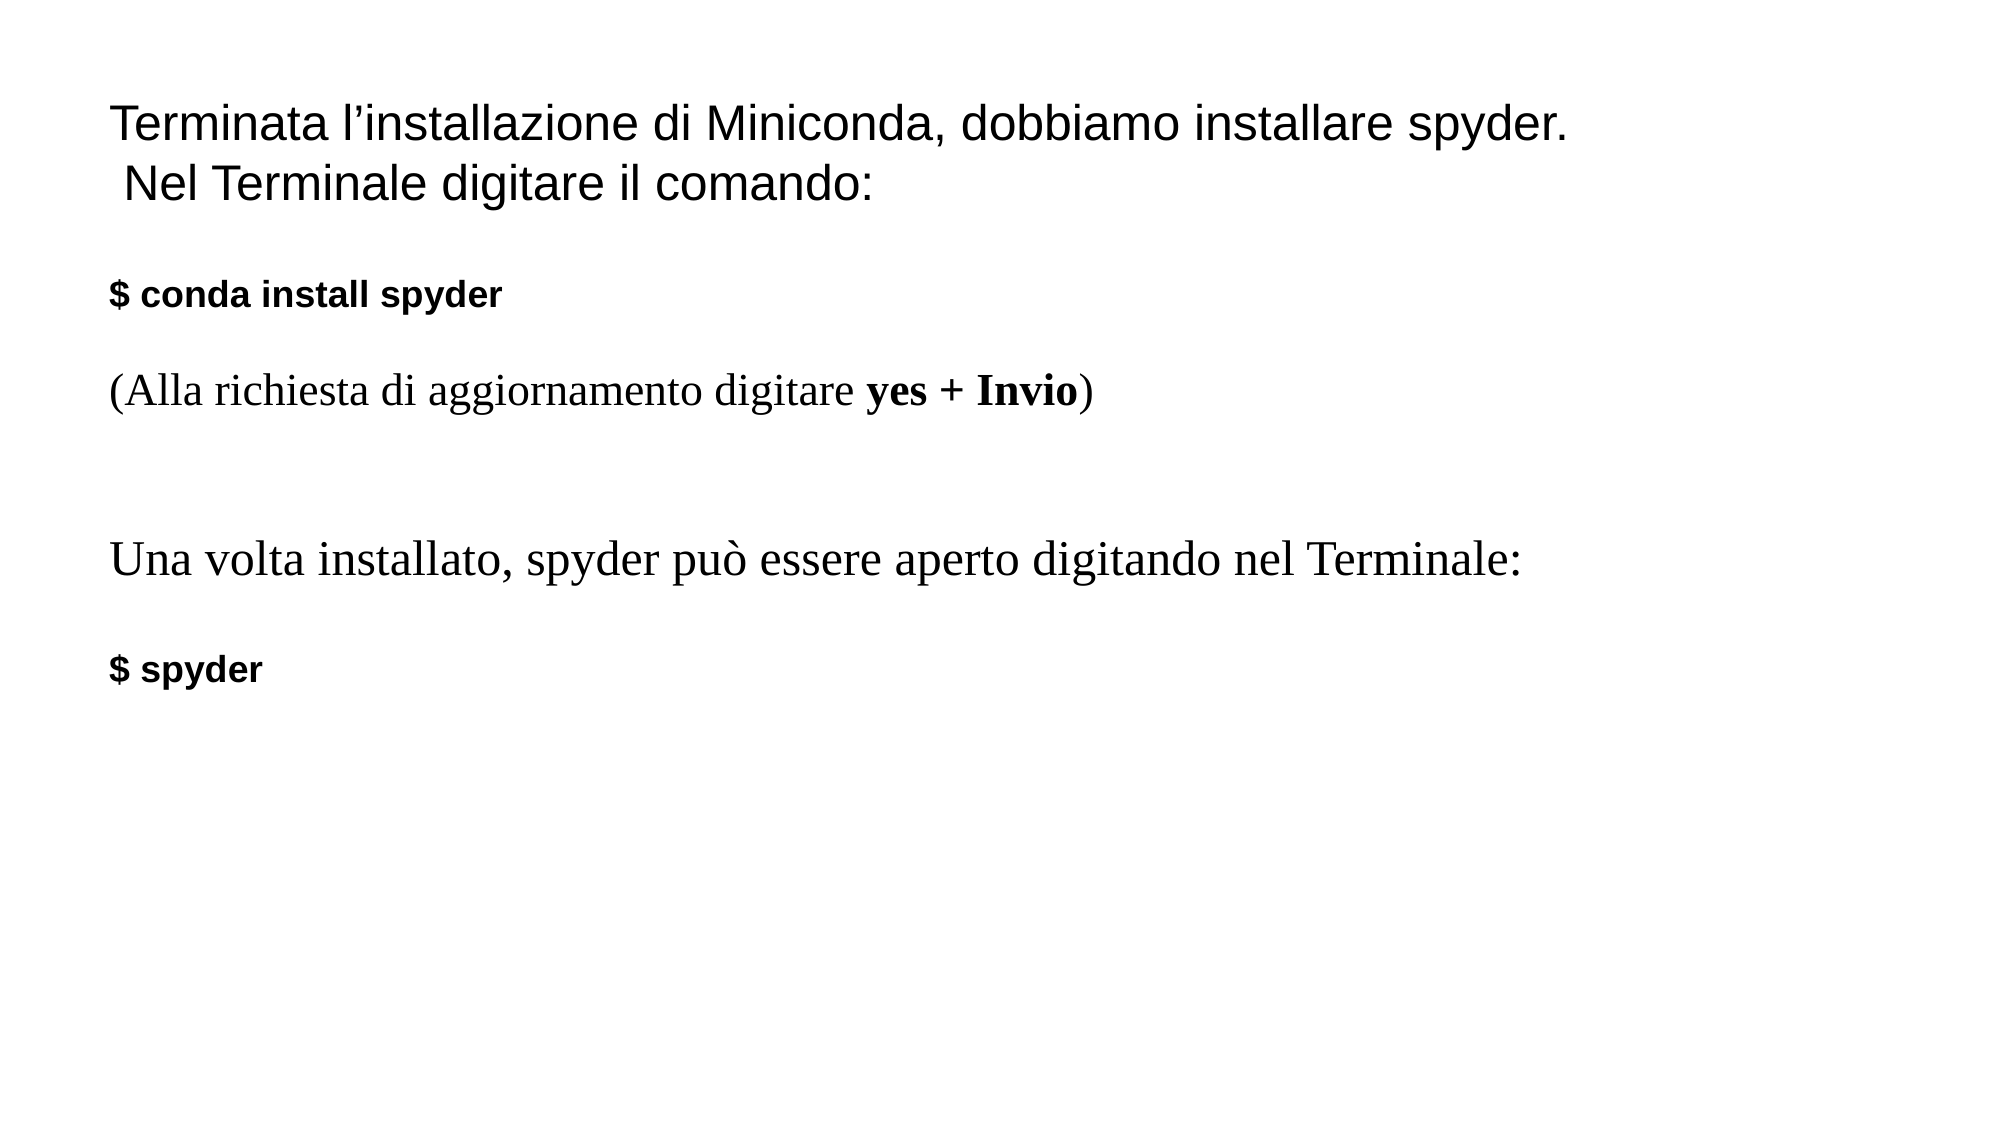

Terminata l’installazione di Miniconda, dobbiamo installare spyder.
 Nel Terminale digitare il comando:

$ conda install spyder

(Alla richiesta di aggiornamento digitare yes + Invio)

Una volta installato, spyder può essere aperto digitando nel Terminale:

$ spyder